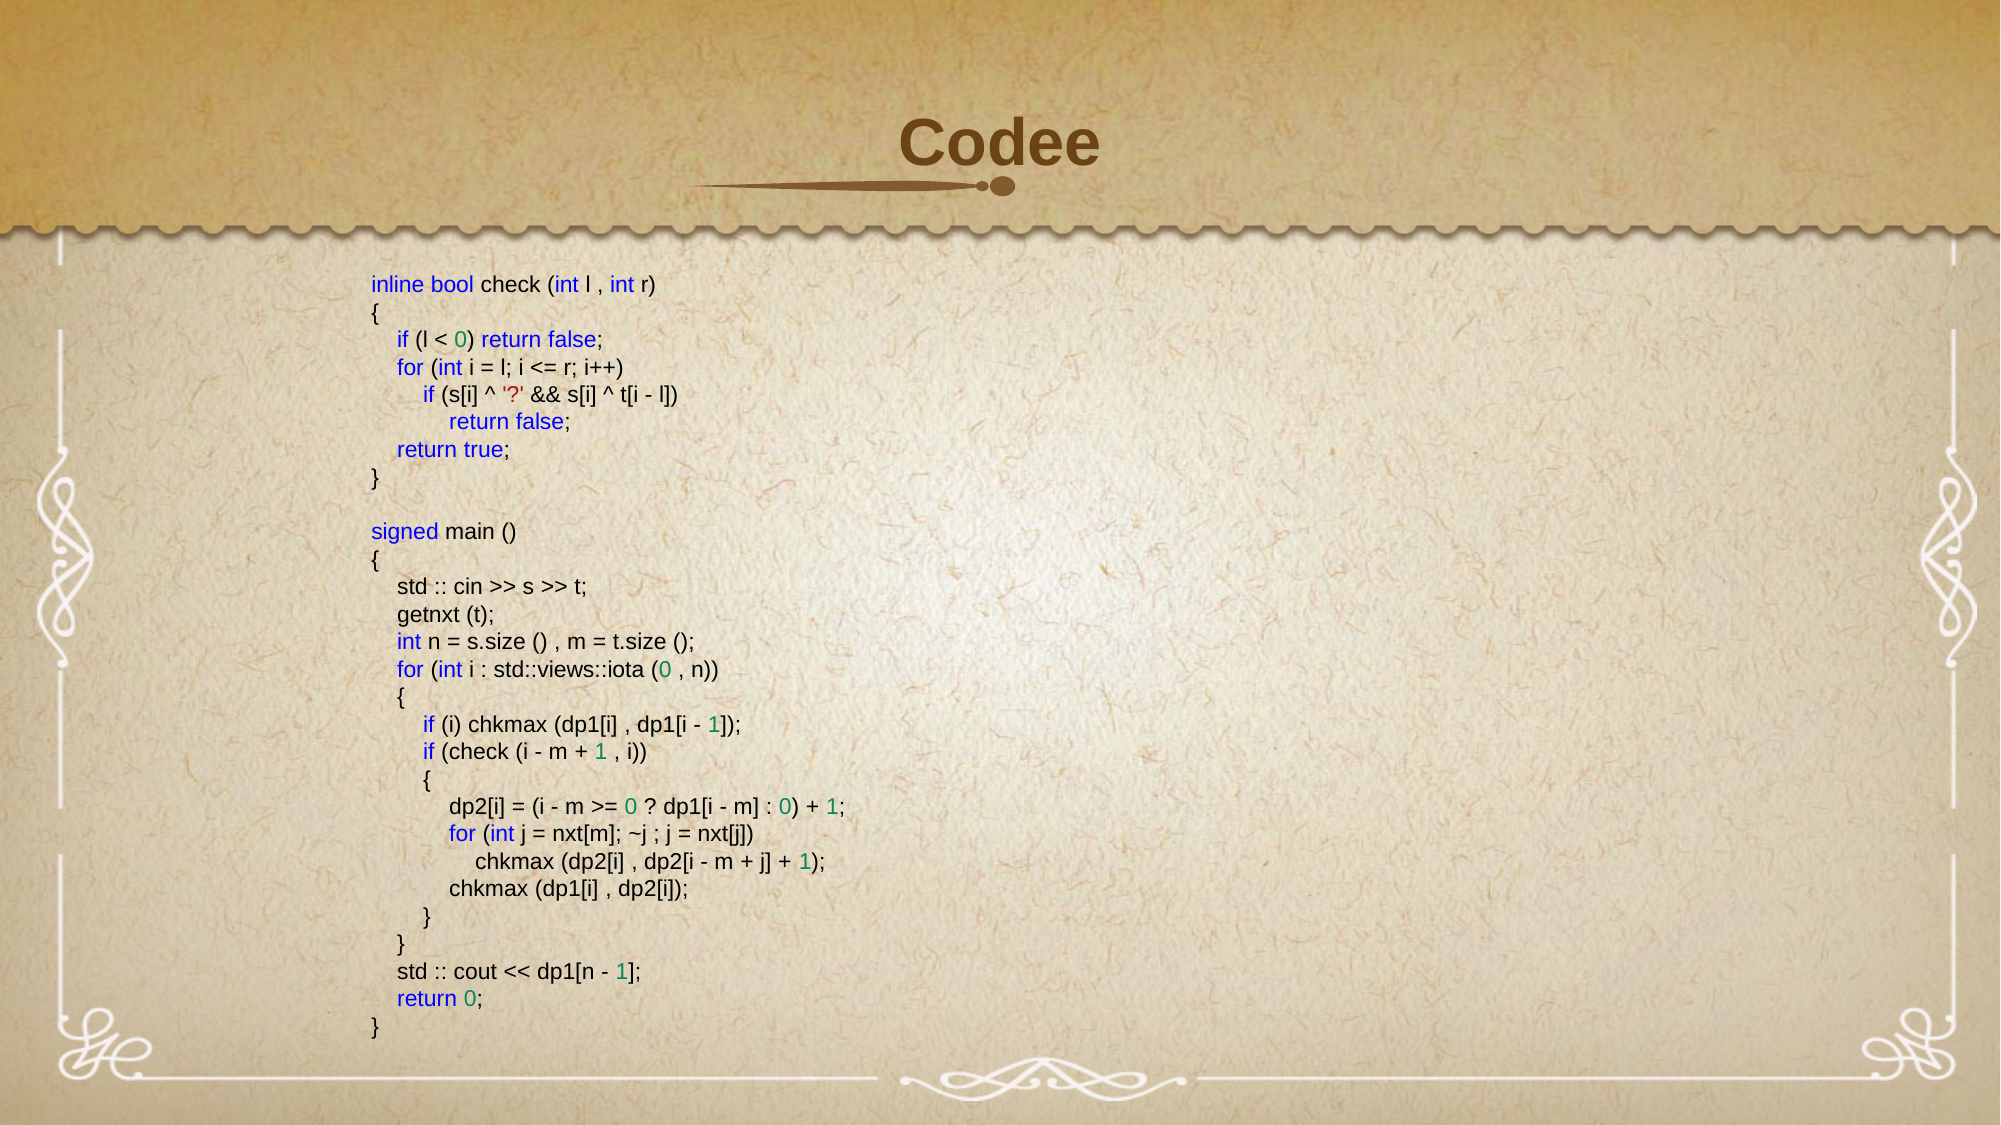

Codee

inline bool check (int l , int r)
{
    if (l < 0) return false;
    for (int i = l; i <= r; i++)
        if (s[i] ^ '?' && s[i] ^ t[i - l])
            return false;
    return true;
}
signed main ()
{
    std :: cin >> s >> t;
    getnxt (t);
    int n = s.size () , m = t.size ();
    for (int i : std::views::iota (0 , n))
    {
        if (i) chkmax (dp1[i] , dp1[i - 1]);
        if (check (i - m + 1 , i))
        {
            dp2[i] = (i - m >= 0 ? dp1[i - m] : 0) + 1;
            for (int j = nxt[m]; ~j ; j = nxt[j])
                chkmax (dp2[i] , dp2[i - m + j] + 1);
            chkmax (dp1[i] , dp2[i]);
        }
    }
    std :: cout << dp1[n - 1];
    return 0;
}